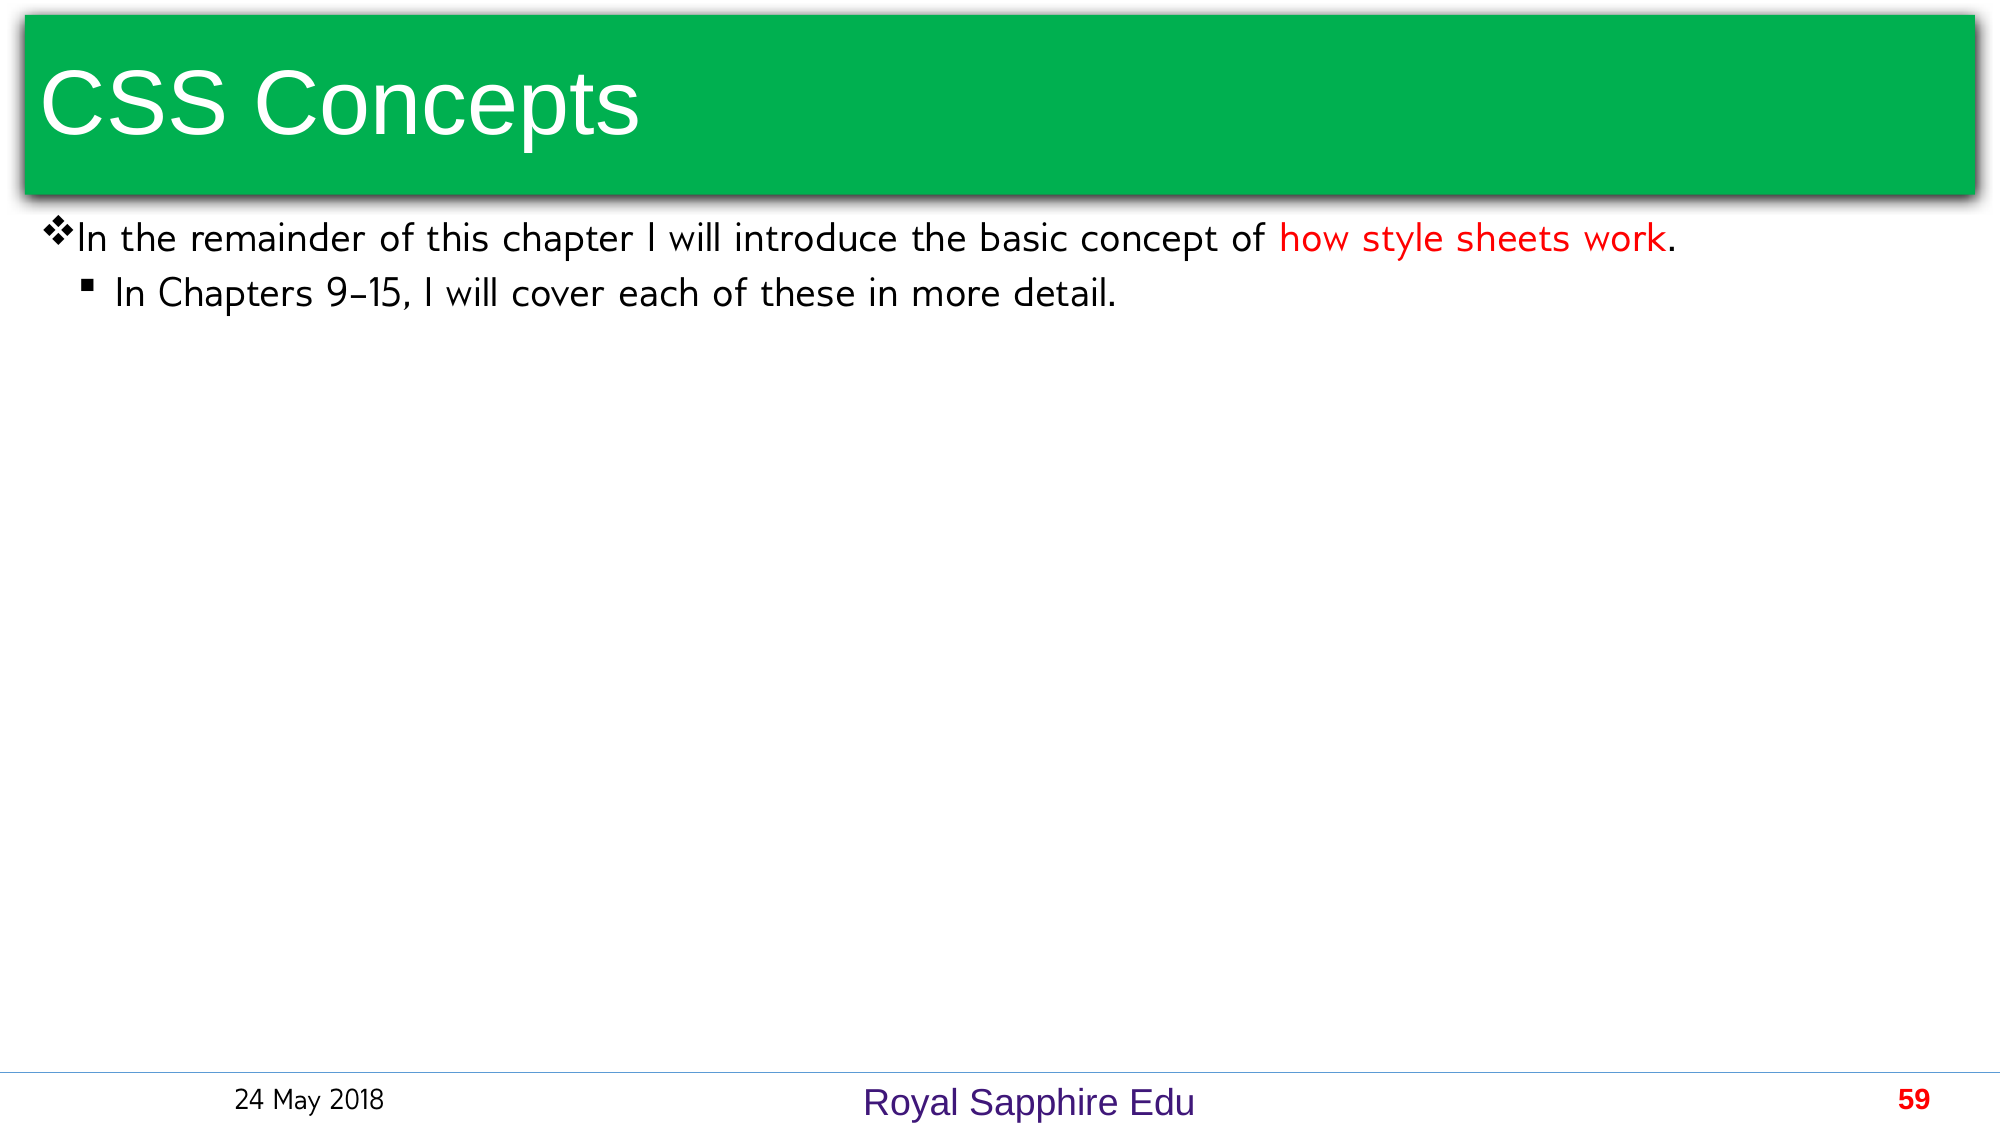

# CSS Concepts
In the remainder of this chapter I will introduce the basic concept of how style sheets work.
In Chapters 9–15, I will cover each of these in more detail.
24 May 2018
59